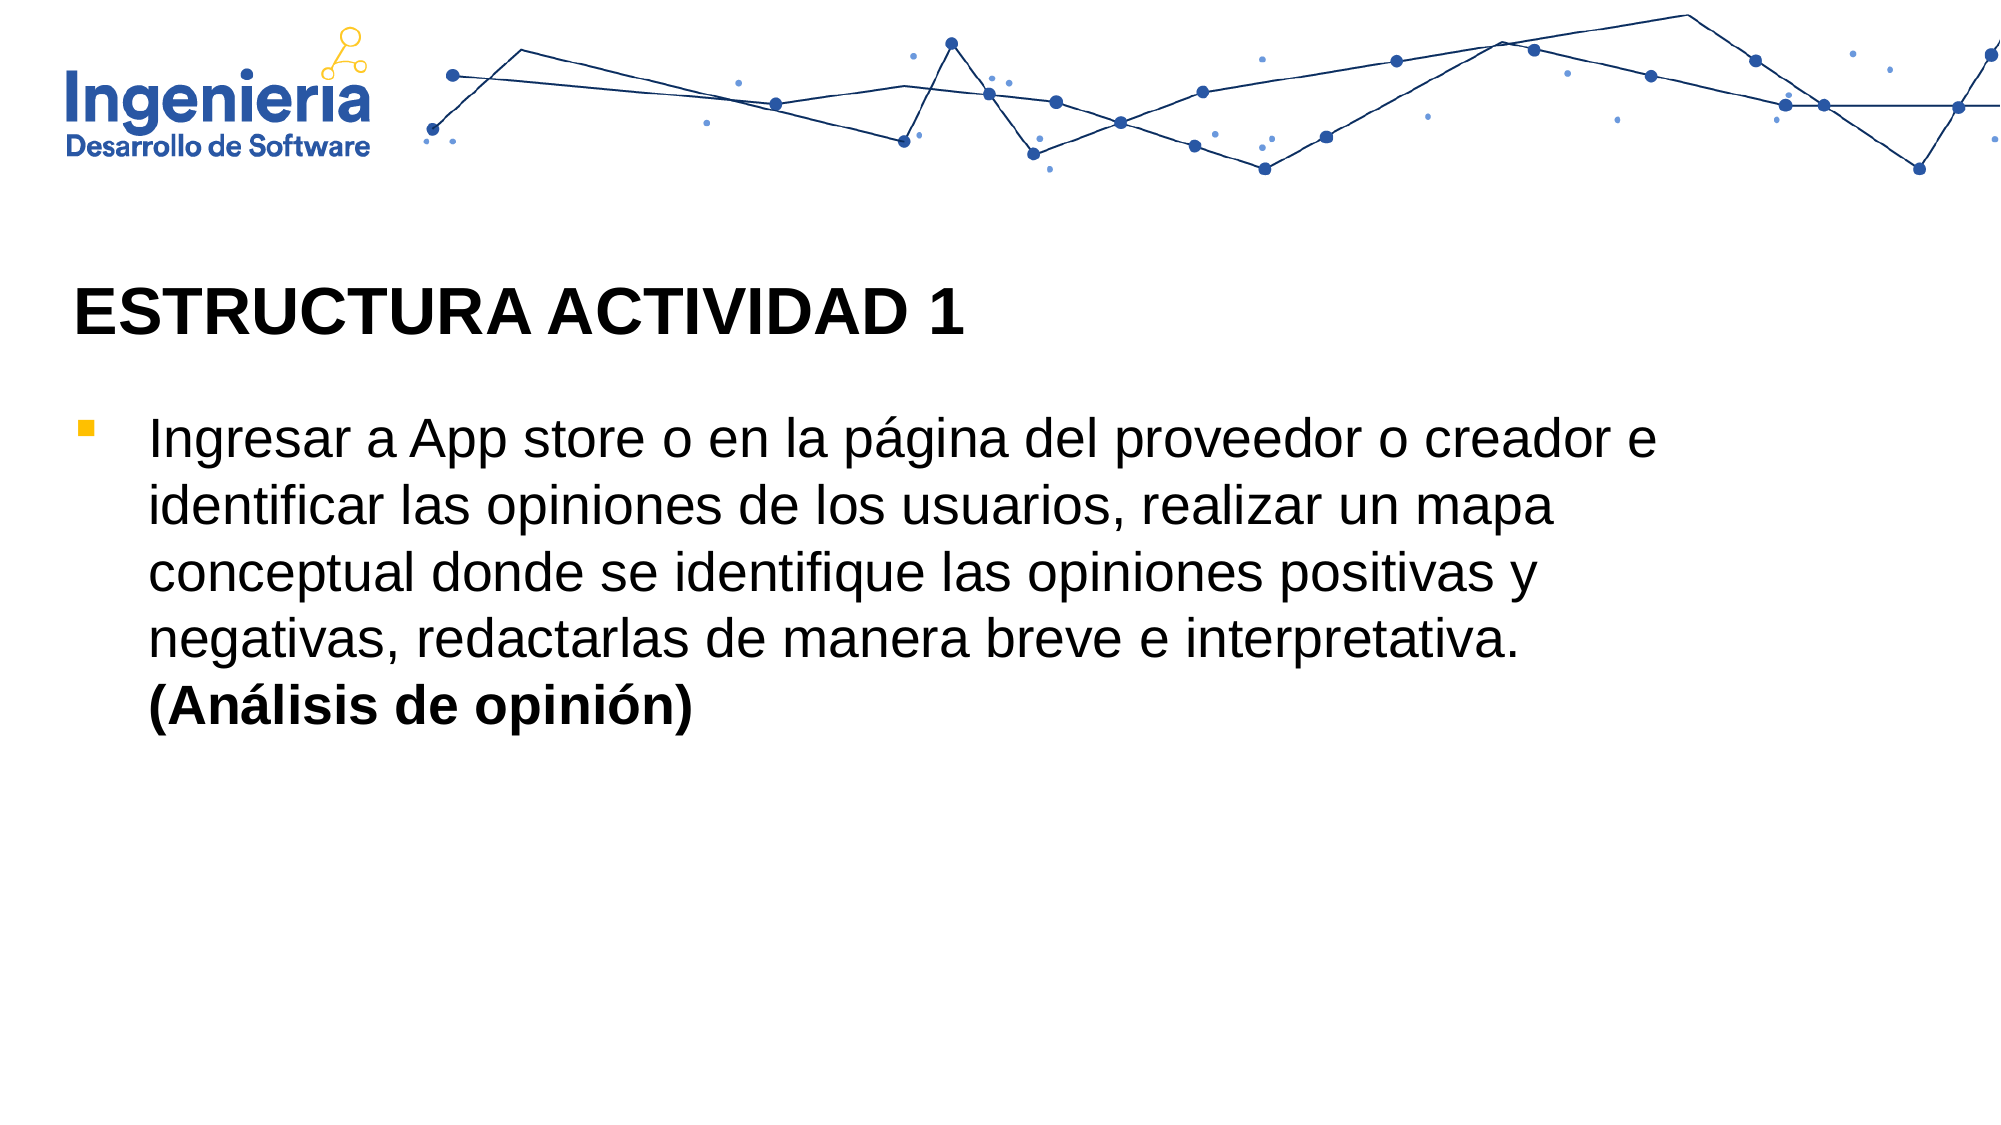

ESTRUCTURA ACTIVIDAD 1
Ingresar a App store o en la página del proveedor o creador e identificar las opiniones de los usuarios, realizar un mapa conceptual donde se identifique las opiniones positivas y negativas, redactarlas de manera breve e interpretativa. (Análisis de opinión)